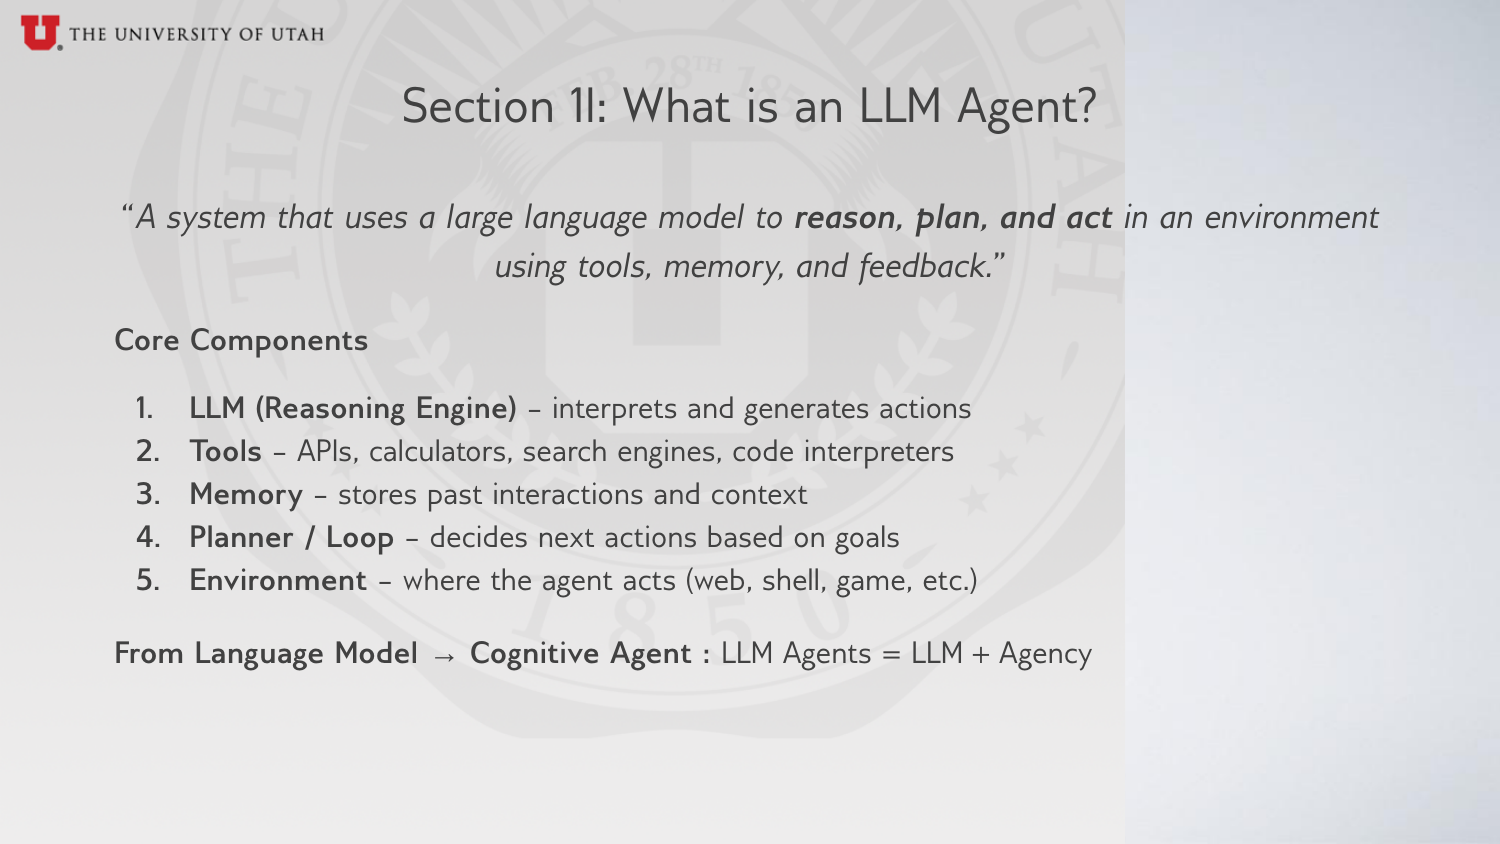

Section 1I: What is an LLM Agent?
“A system that uses a large language model to reason, plan, and act in an environment using tools, memory, and feedback.”
Core Components
LLM (Reasoning Engine) – interprets and generates actions
Tools – APIs, calculators, search engines, code interpreters
Memory – stores past interactions and context
Planner / Loop – decides next actions based on goals
Environment – where the agent acts (web, shell, game, etc.)
From Language Model → Cognitive Agent : LLM Agents = LLM + Agency